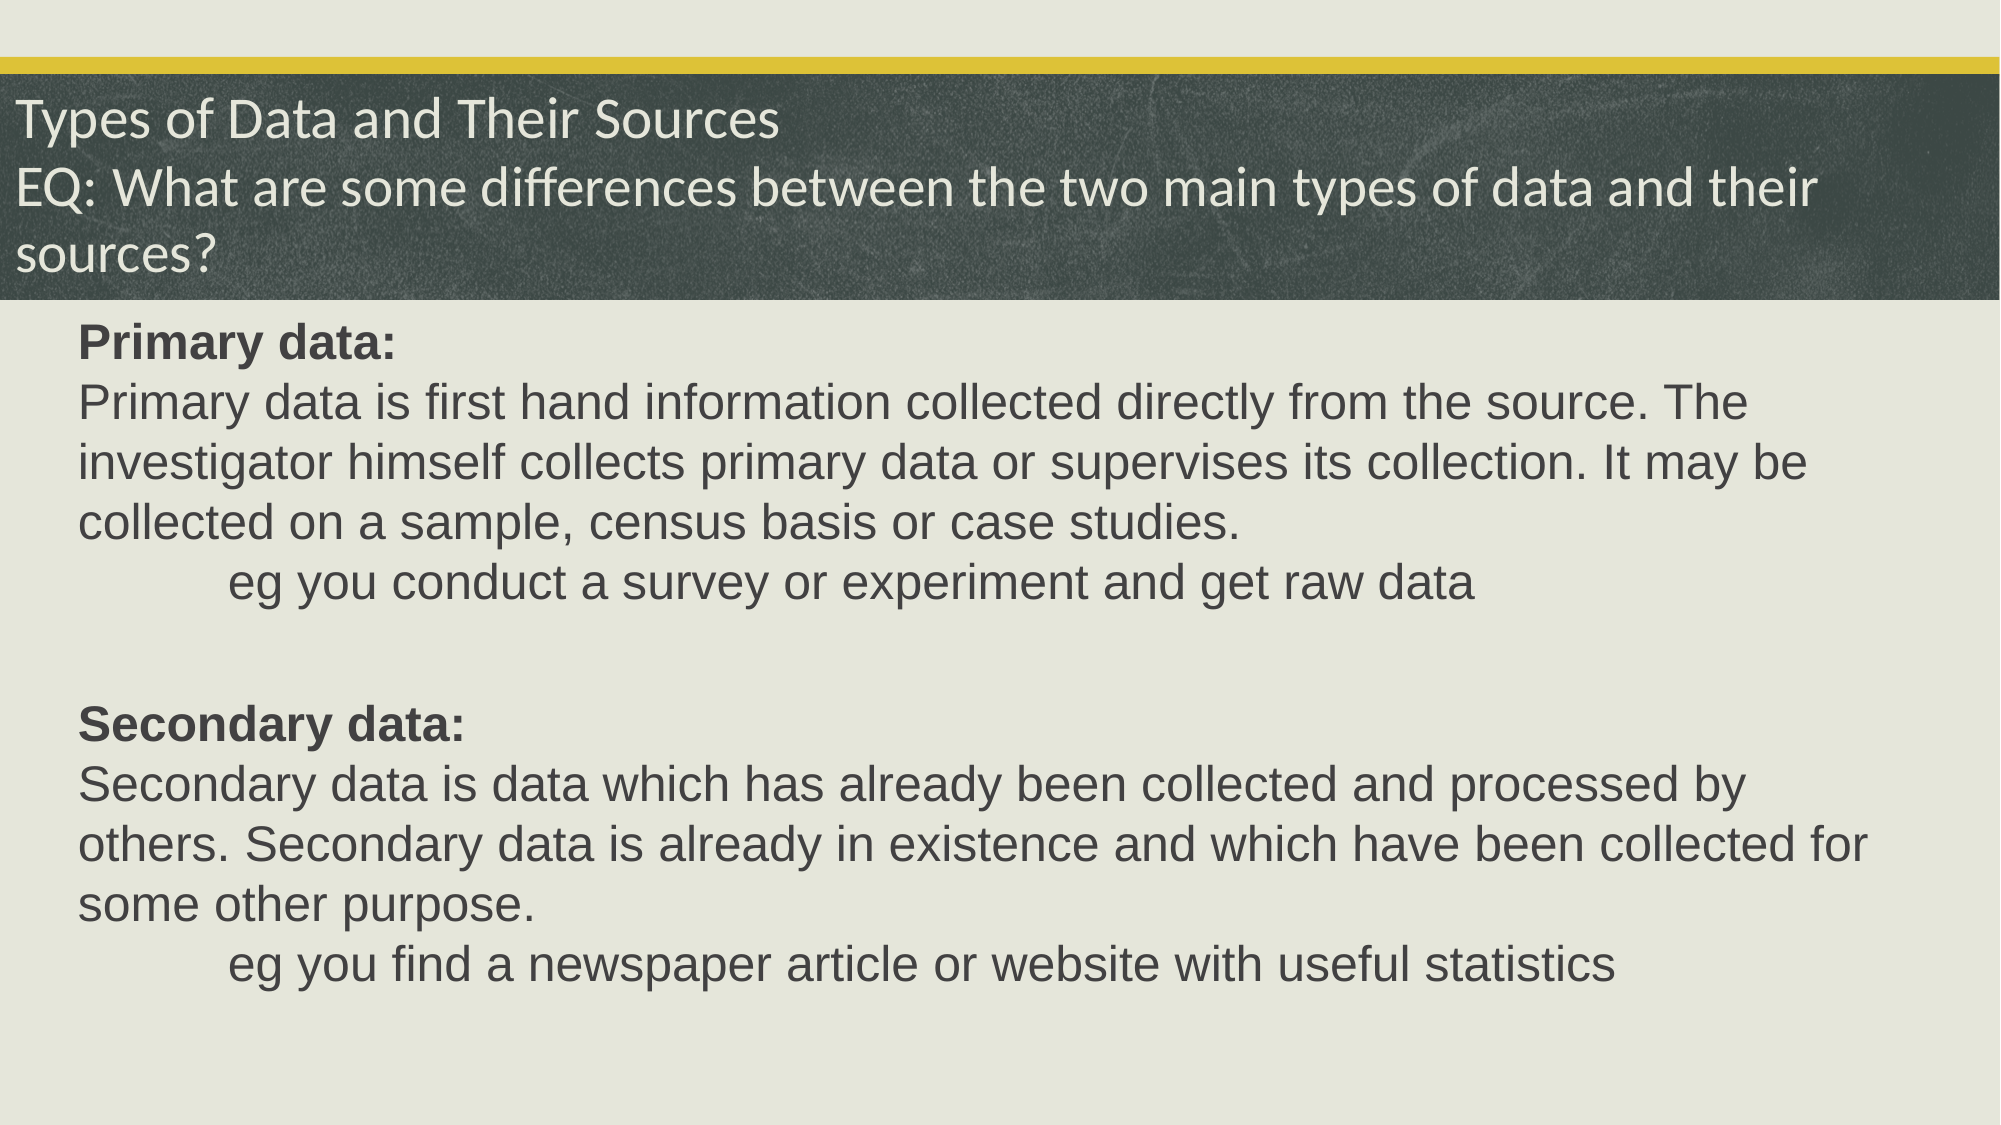

# Types of Data and Their Sources EQ: What are some differences between the two main types of data and their sources?
Primary data:
Primary data is first hand information collected directly from the source. The investigator himself collects primary data or supervises its collection. It may be collected on a sample, census basis or case studies.
	eg you conduct a survey or experiment and get raw data

Secondary data:
Secondary data is data which has already been collected and processed by others. Secondary data is already in existence and which have been collected for some other purpose.
	eg you find a newspaper article or website with useful statistics